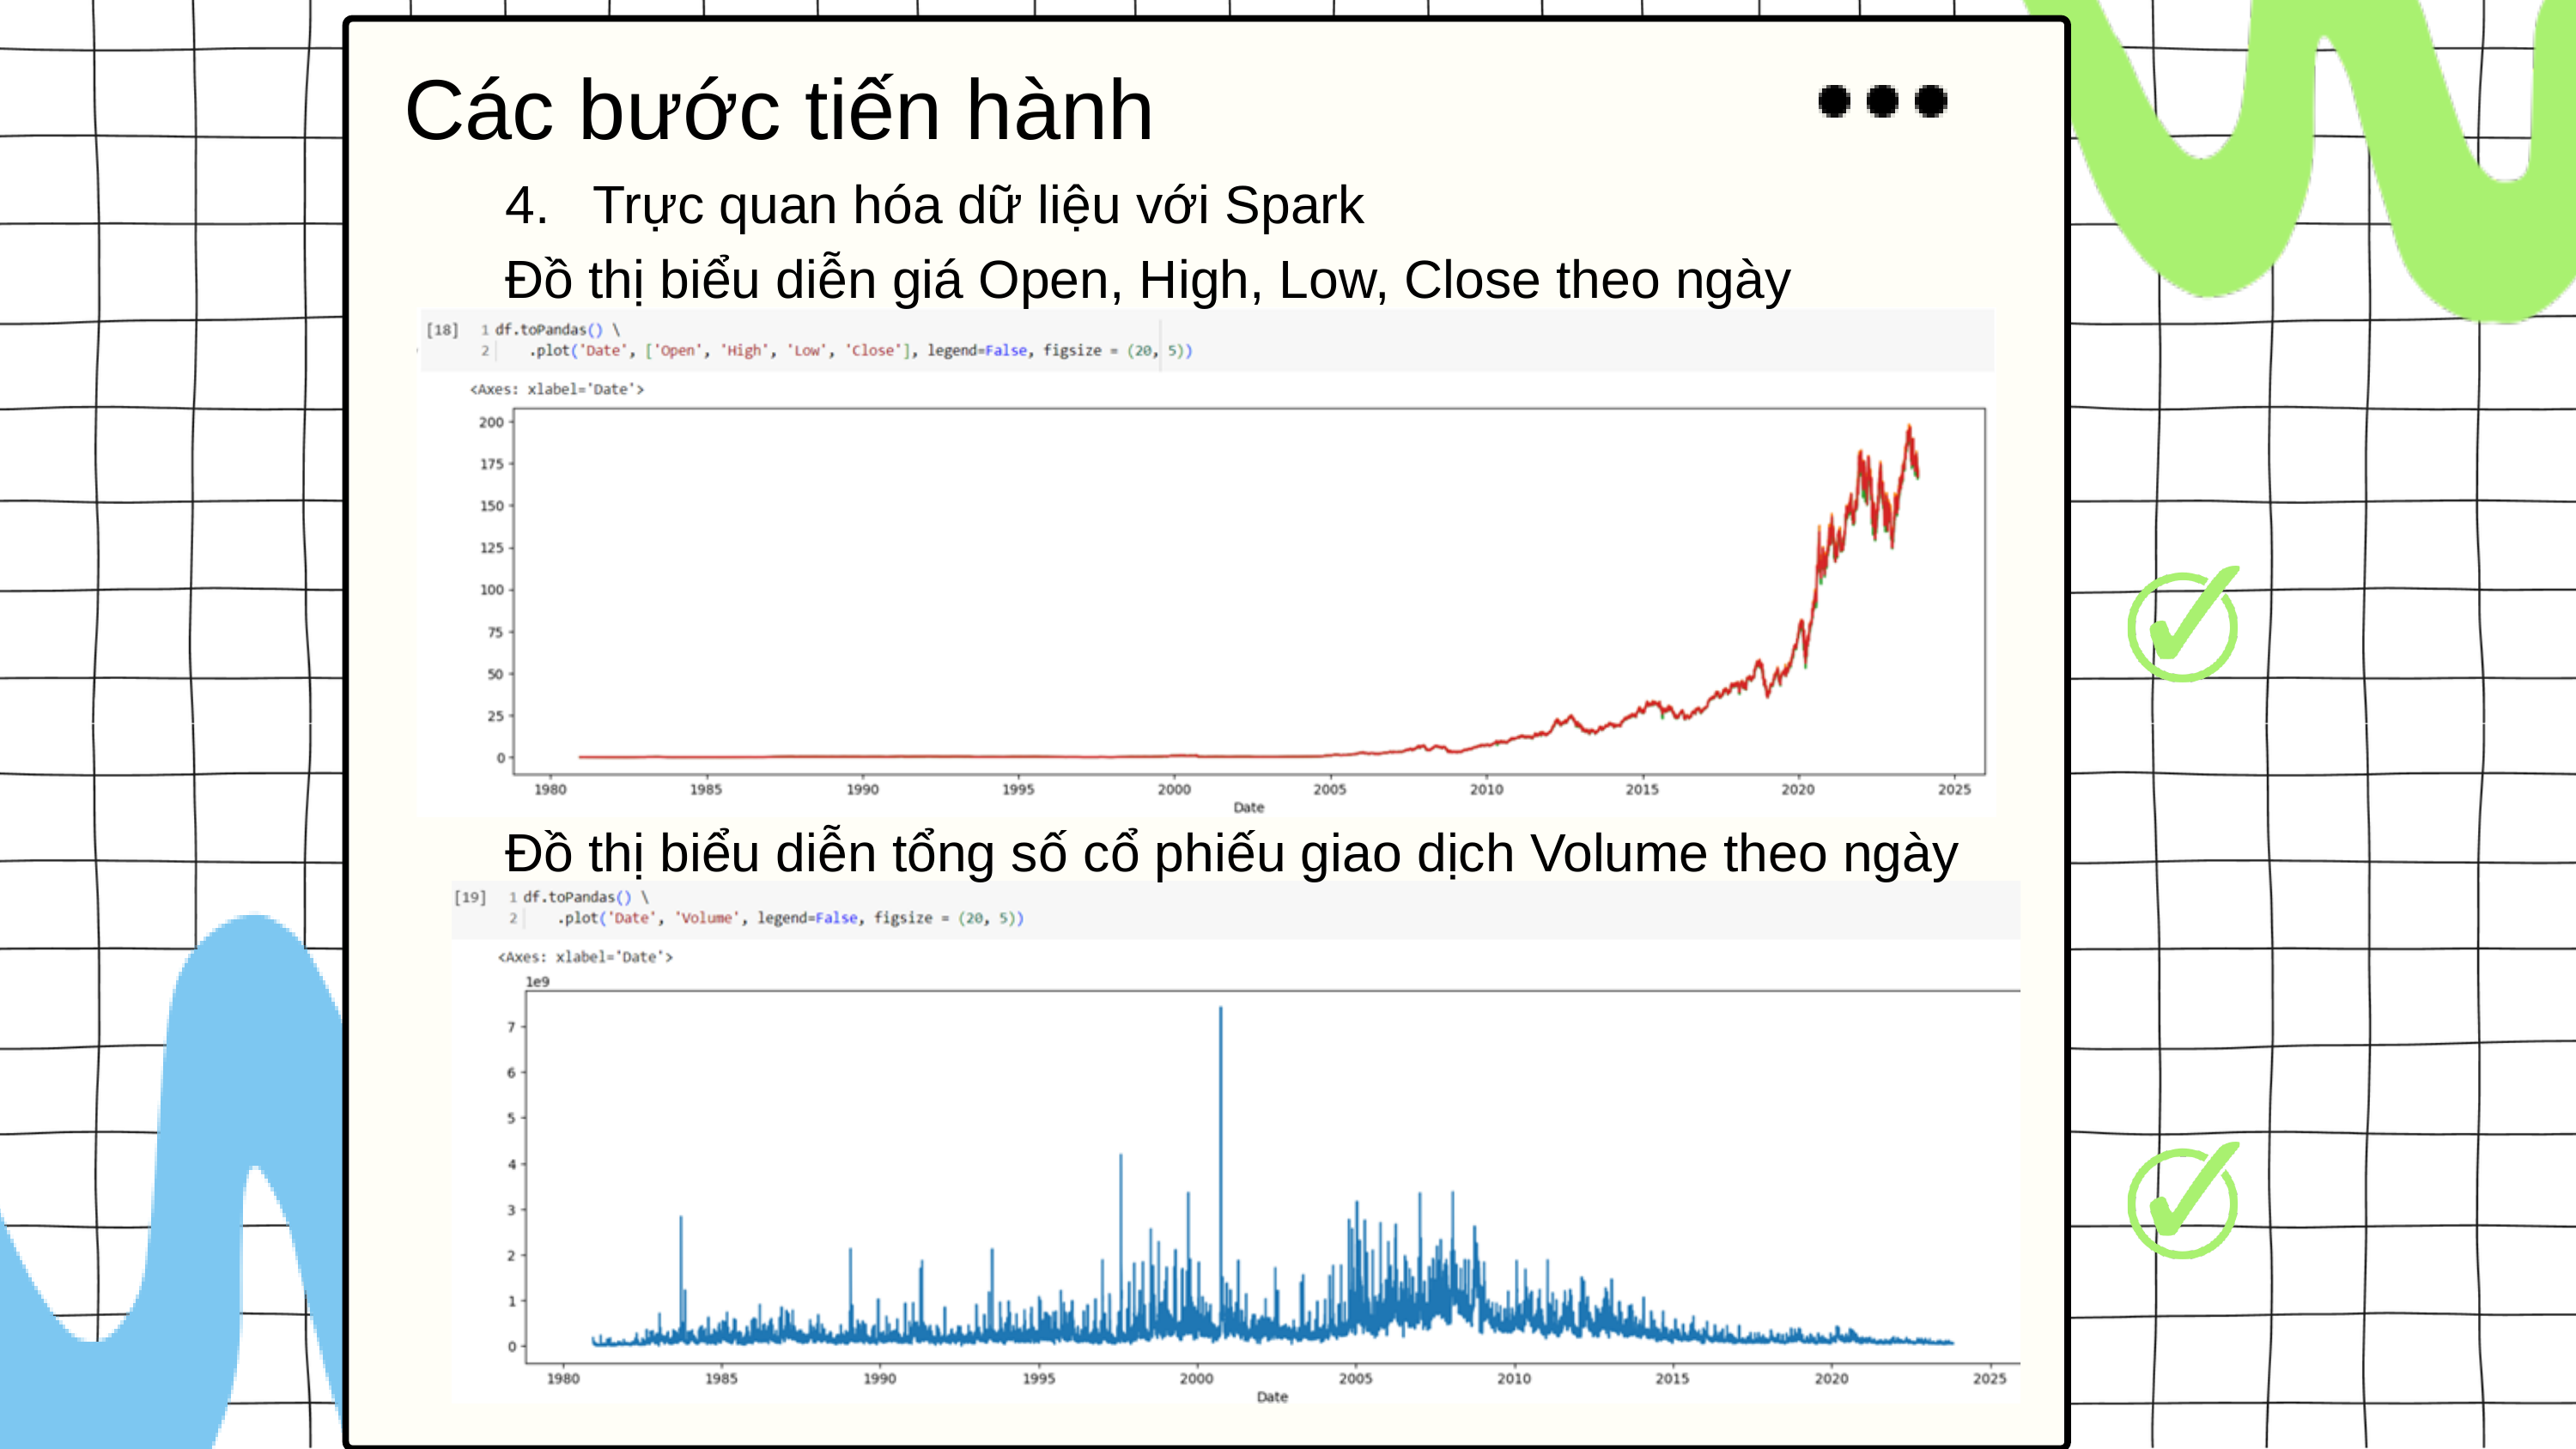

Các bước tiến hành

4.   Trực quan hóa dữ liệu với Spark
Đồ thị biểu diễn giá Open, High, Low, Close theo ngày

Đồ thị biểu diễn tổng số cổ phiếu giao dịch Volume theo ngày